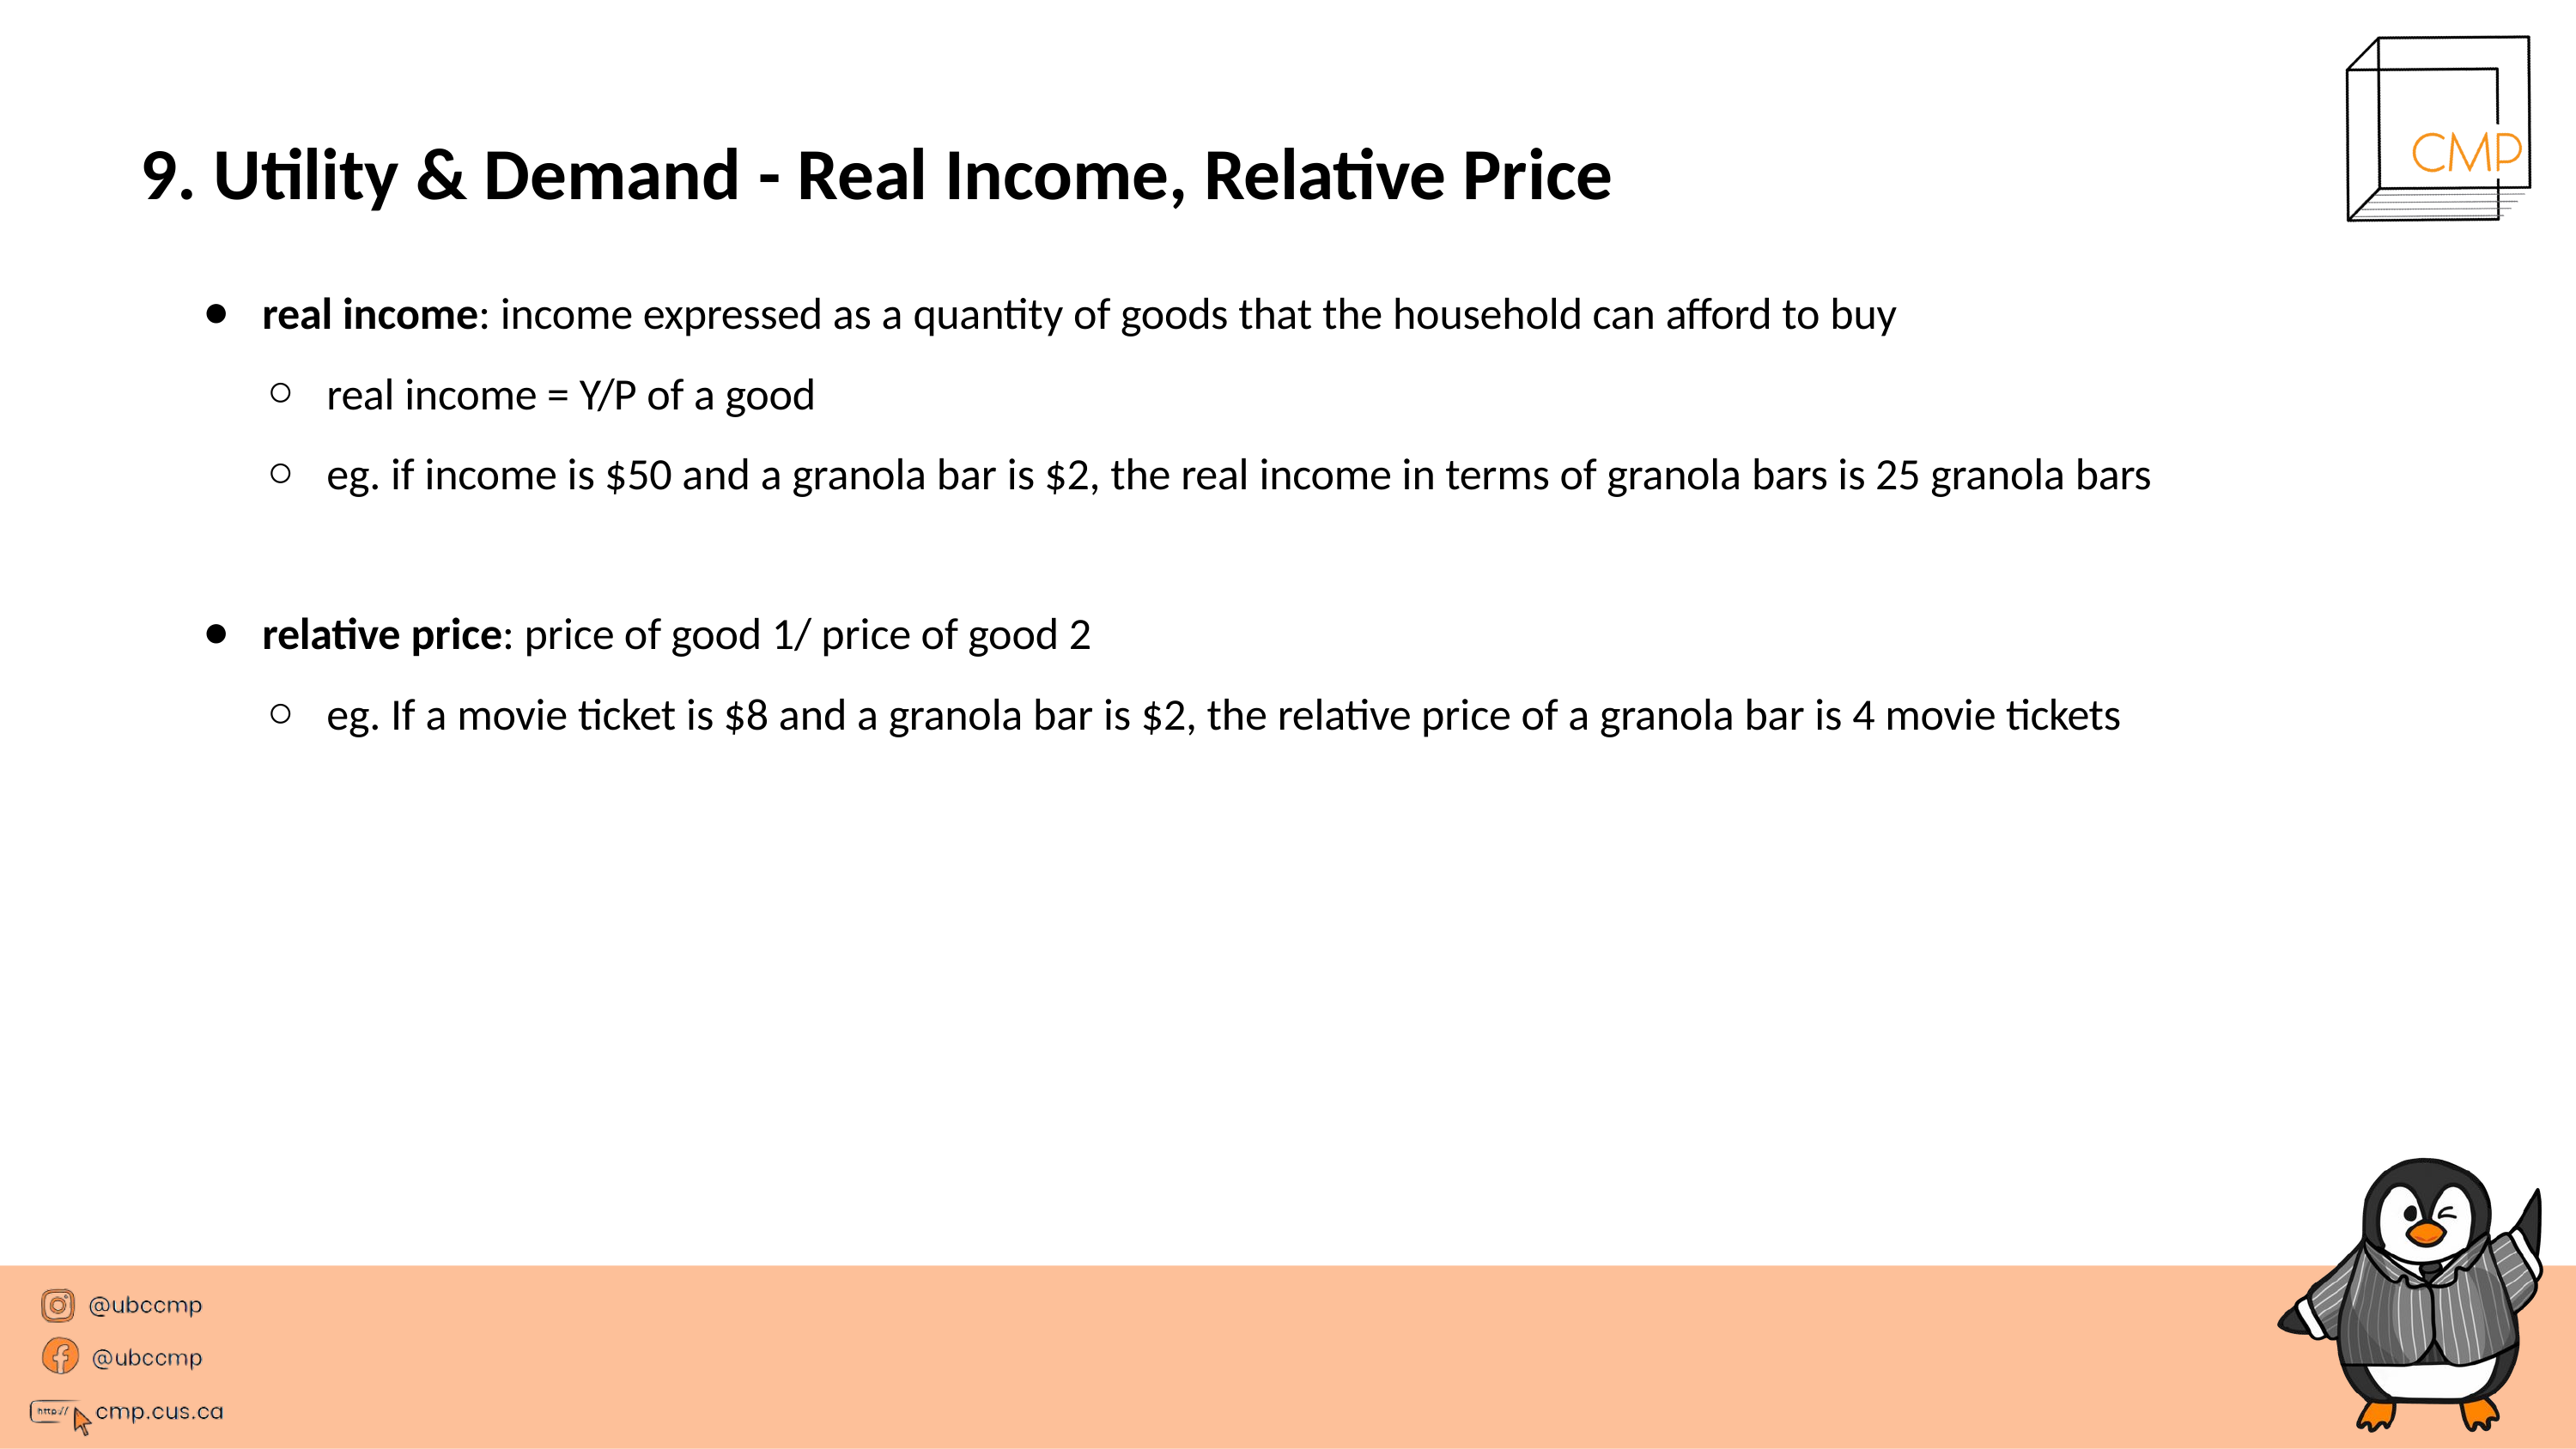

# 9. Utility & Demand - Real Income, Relative Price
real income: income expressed as a quantity of goods that the household can afford to buy
real income = Y/P of a good
eg. if income is $50 and a granola bar is $2, the real income in terms of granola bars is 25 granola bars

relative price: price of good 1/ price of good 2
eg. If a movie ticket is $8 and a granola bar is $2, the relative price of a granola bar is 4 movie tickets